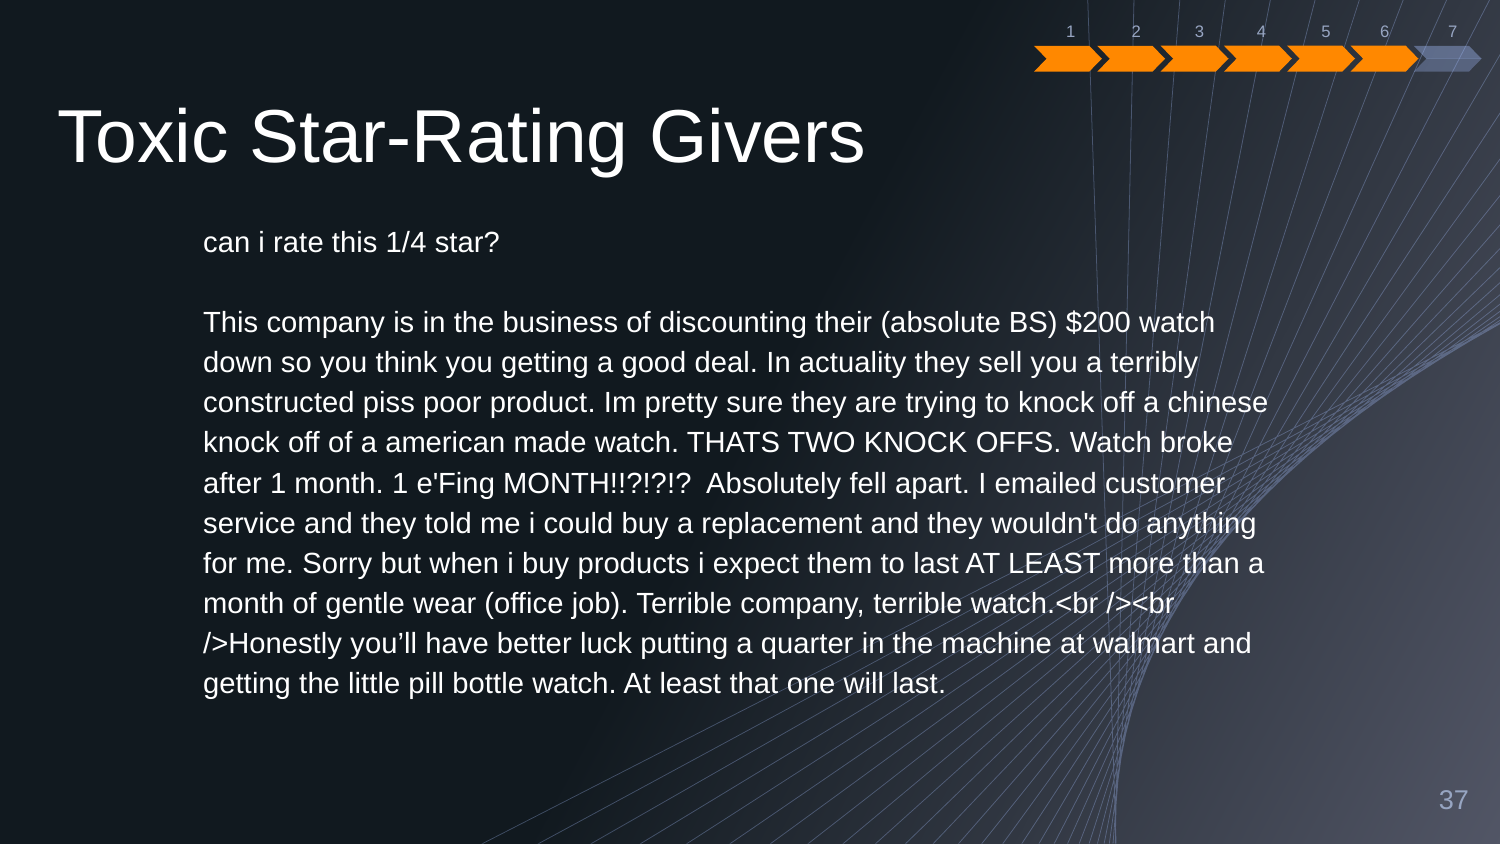

6

4

3

5

7

1

2

# Toxic Star-Rating Givers
can i rate this 1/4 star?

This company is in the business of discounting their (absolute BS) $200 watch down so you think you getting a good deal. In actuality they sell you a terribly constructed piss poor product. Im pretty sure they are trying to knock off a chinese knock off of a american made watch. THATS TWO KNOCK OFFS. Watch broke after 1 month. 1 e'Fing MONTH!!?!?!?  Absolutely fell apart. I emailed customer service and they told me i could buy a replacement and they wouldn't do anything for me. Sorry but when i buy products i expect them to last AT LEAST more than a month of gentle wear (office job). Terrible company, terrible watch.<br /><br />Honestly you’ll have better luck putting a quarter in the machine at walmart and getting the little pill bottle watch. At least that one will last.

37